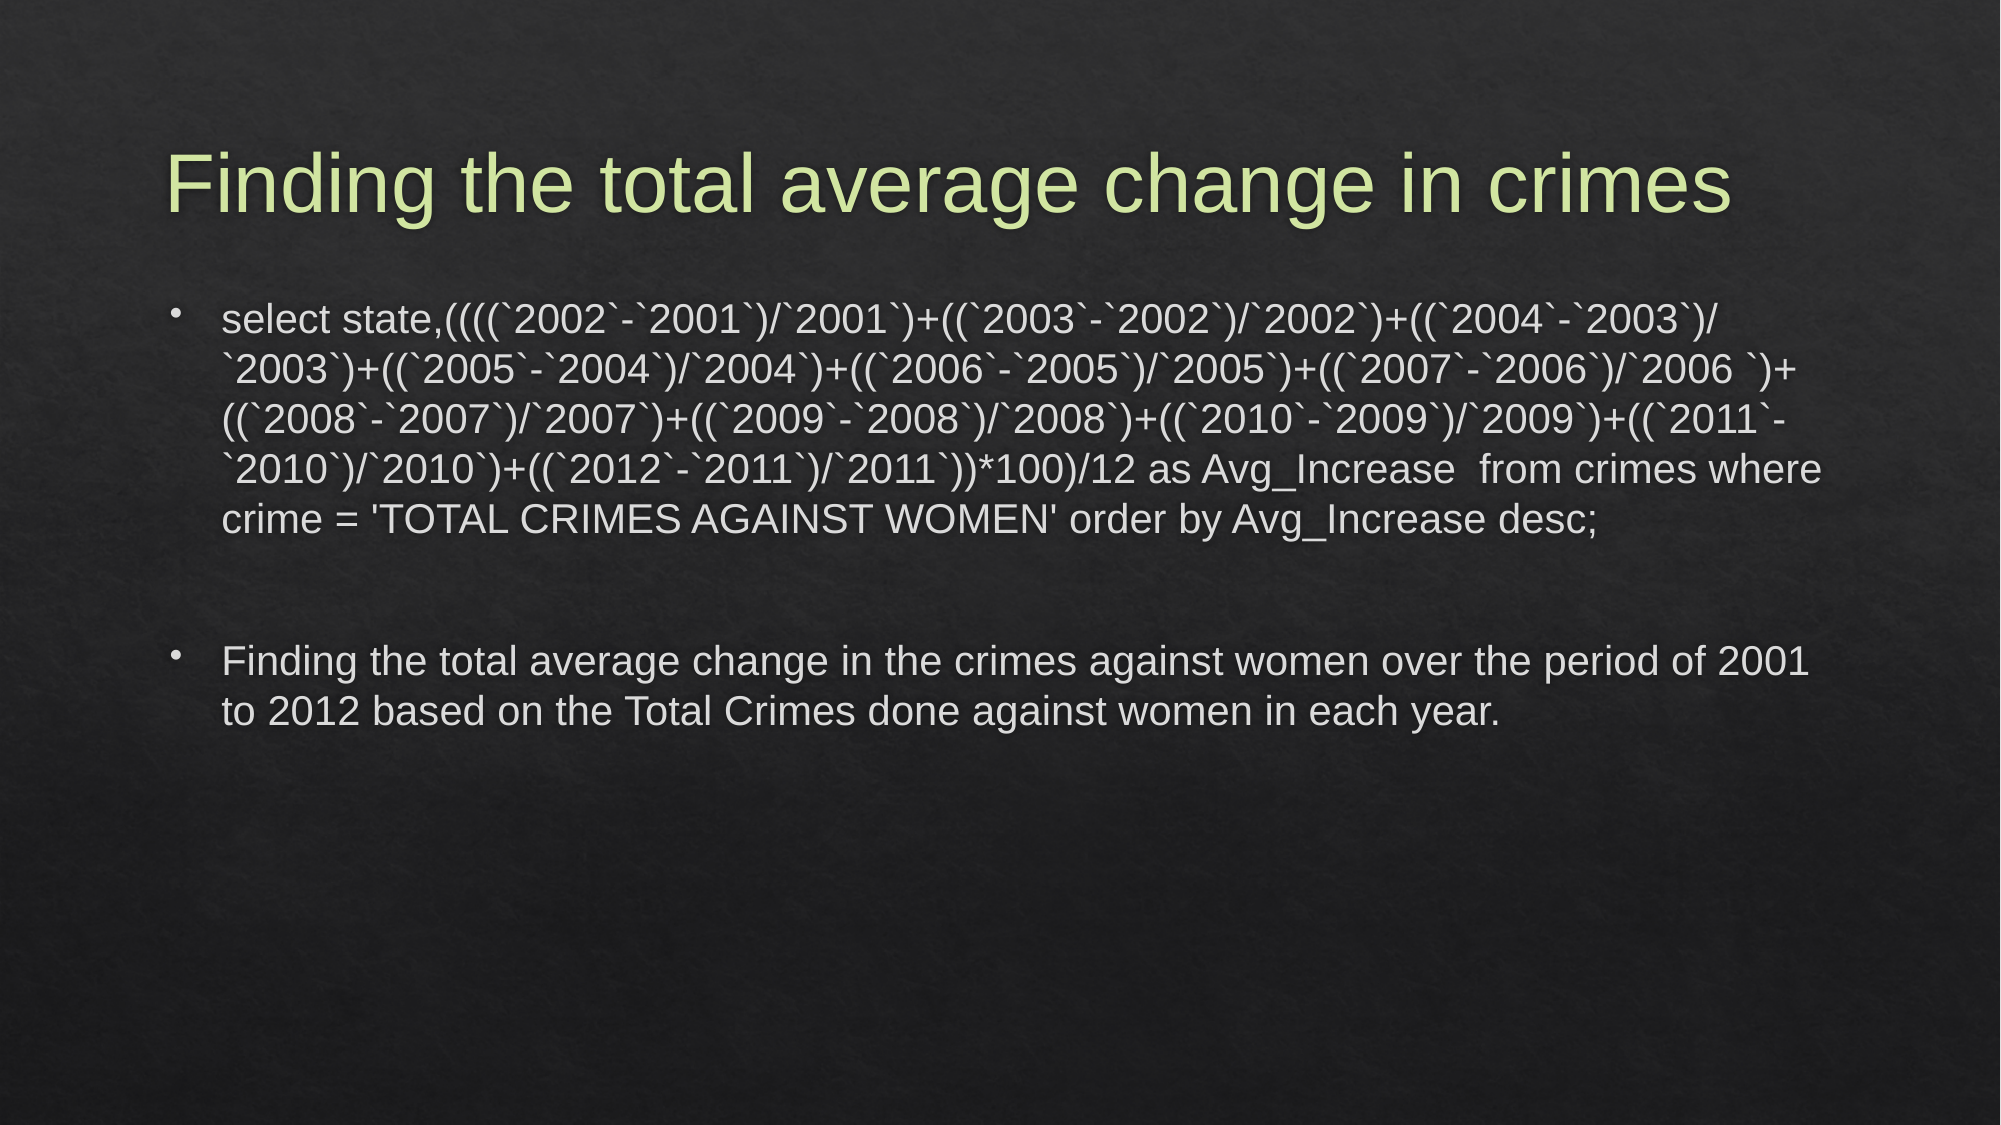

# Finding the total average change in crimes
select state,((((`2002`-`2001`)/`2001`)+((`2003`-`2002`)/`2002`)+((`2004`-`2003`)/`2003`)+((`2005`-`2004`)/`2004`)+((`2006`-`2005`)/`2005`)+((`2007`-`2006`)/`2006 `)+((`2008`-`2007`)/`2007`)+((`2009`-`2008`)/`2008`)+((`2010`-`2009`)/`2009`)+((`2011`-`2010`)/`2010`)+((`2012`-`2011`)/`2011`))*100)/12 as Avg_Increase  from crimes where crime = 'TOTAL CRIMES AGAINST WOMEN' order by Avg_Increase desc;

Finding the total average change in the crimes against women over the period of 2001 to 2012 based on the Total Crimes done against women in each year.